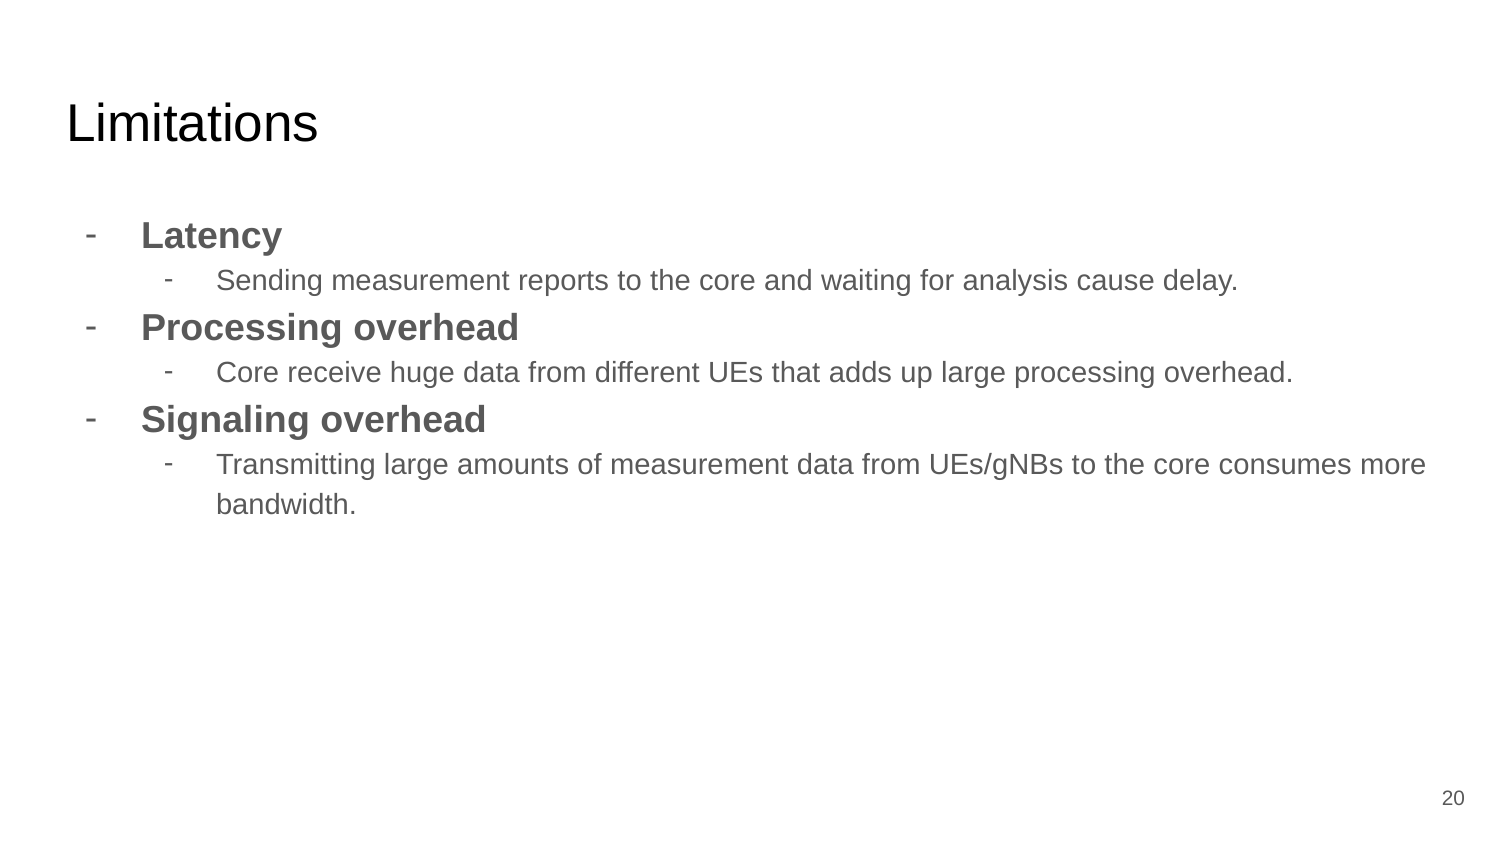

# Limitations
Latency
Sending measurement reports to the core and waiting for analysis cause delay.
Processing overhead
Core receive huge data from different UEs that adds up large processing overhead.
Signaling overhead
Transmitting large amounts of measurement data from UEs/gNBs to the core consumes more bandwidth.
20